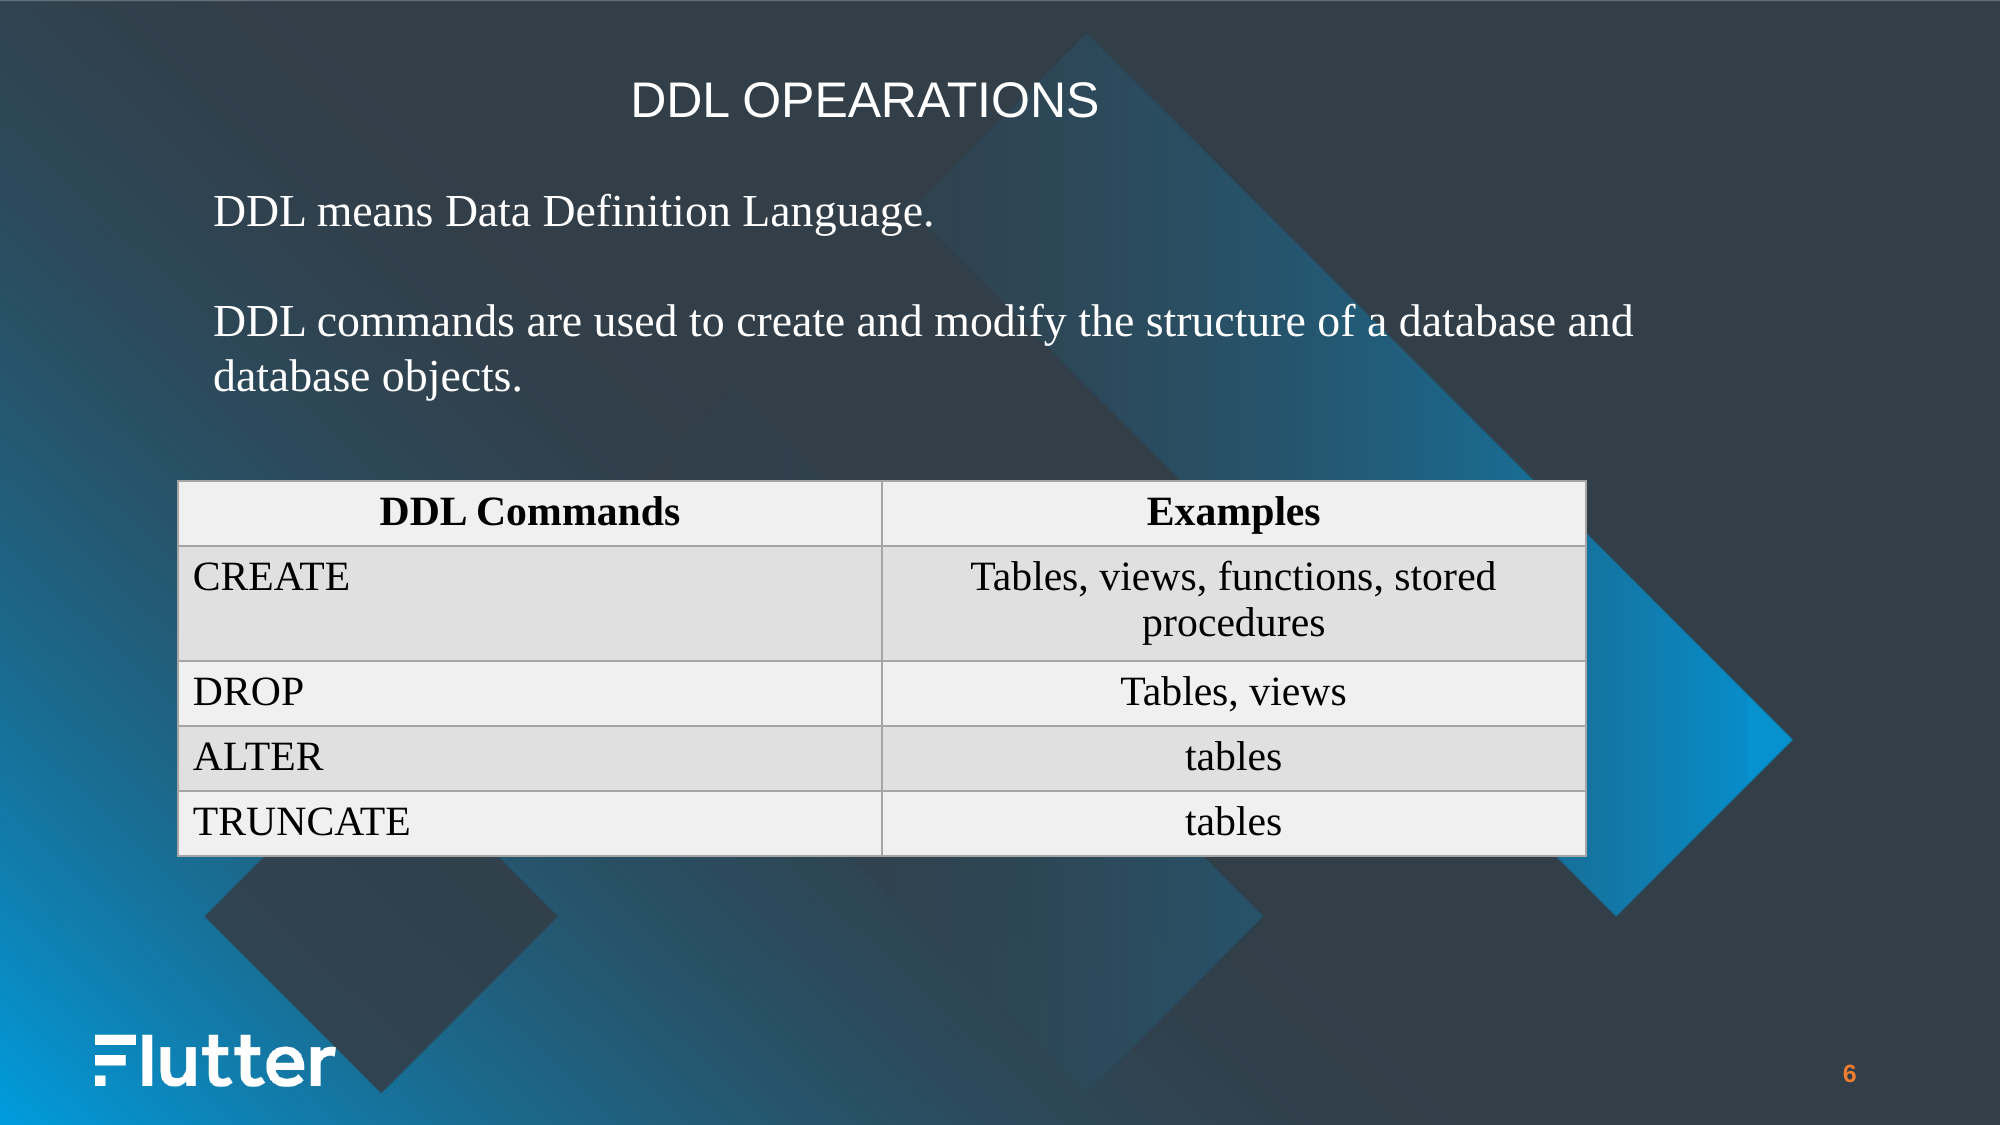

DDL OPEARATIONS
DDL means Data Definition Language.

DDL commands are used to create and modify the structure of a database and database objects.
| DDL Commands | Examples |
| --- | --- |
| CREATE | Tables, views, functions, stored procedures |
| DROP | Tables, views |
| ALTER | tables |
| TRUNCATE | tables |